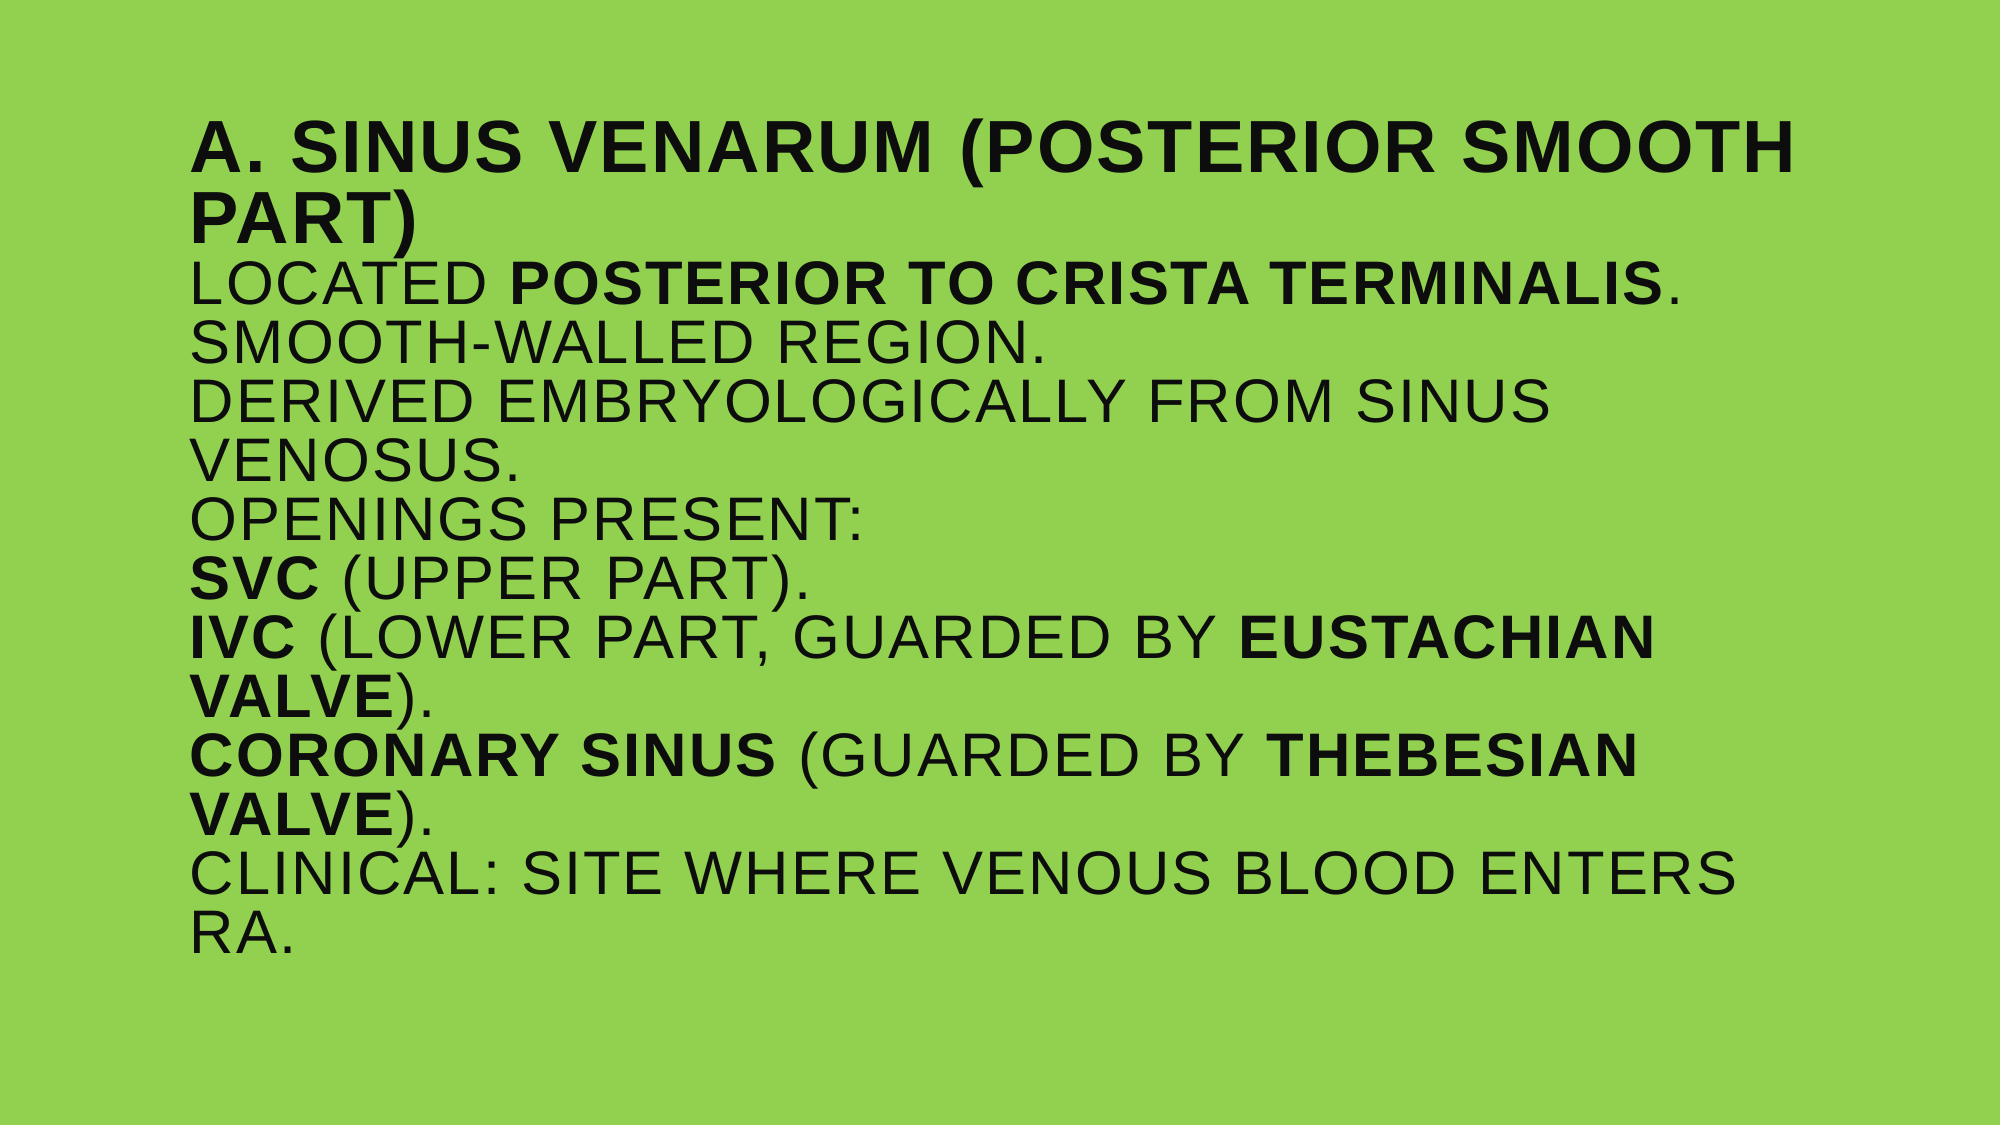

# A. Sinus Venarum (Posterior smooth part) Located posterior to crista terminalis. Smooth-walled region. Derived embryologically from sinus venosus. Openings present: SVC (upper part). IVC (lower part, guarded by Eustachian valve). Coronary sinus (guarded by Thebesian valve). Clinical: site where venous blood enters RA.